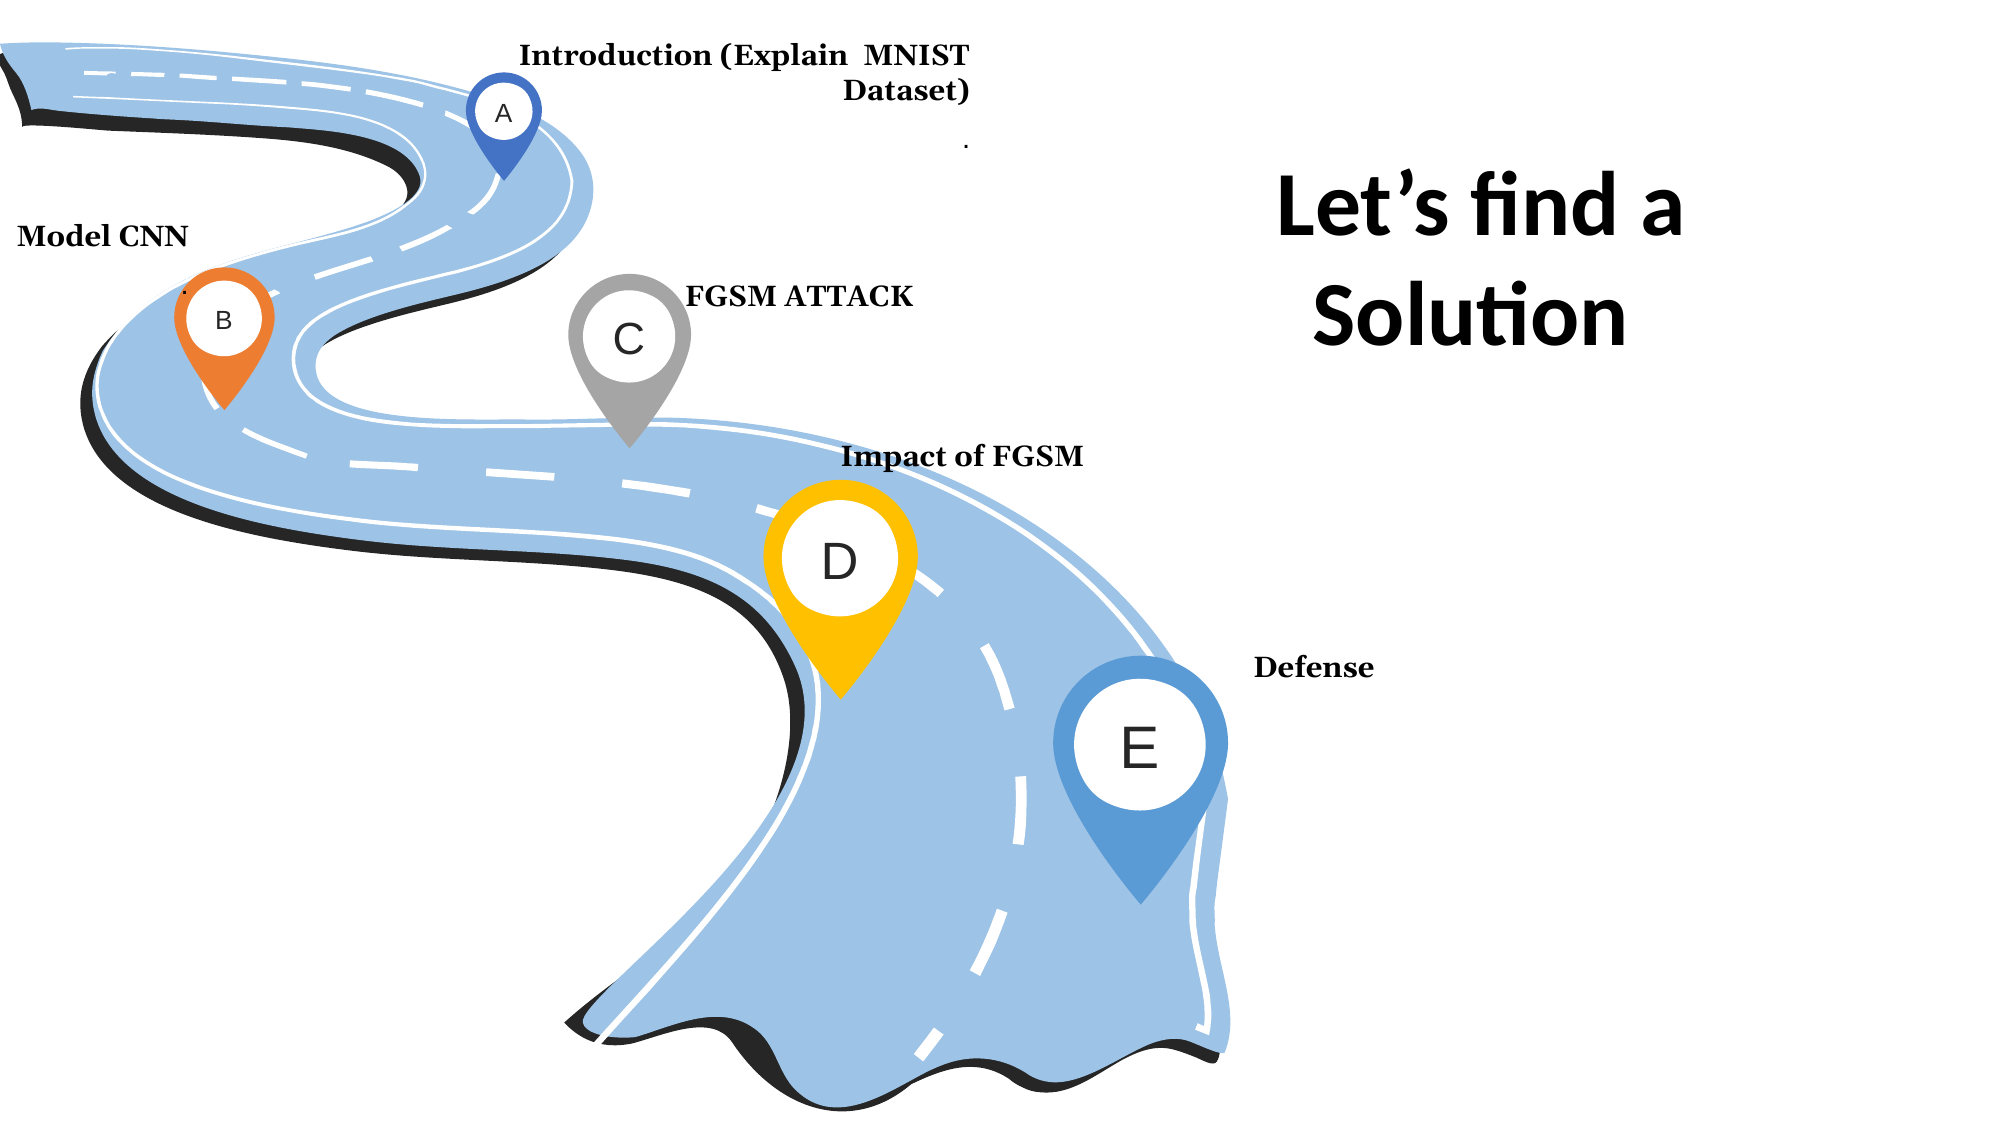

Introduction (Explain  MNIST Dataset)
.

A

Let’s find a Solution
Model CNN
.

B

C
FGSM ATTACK
Impact of FGSM

D
Defense

E